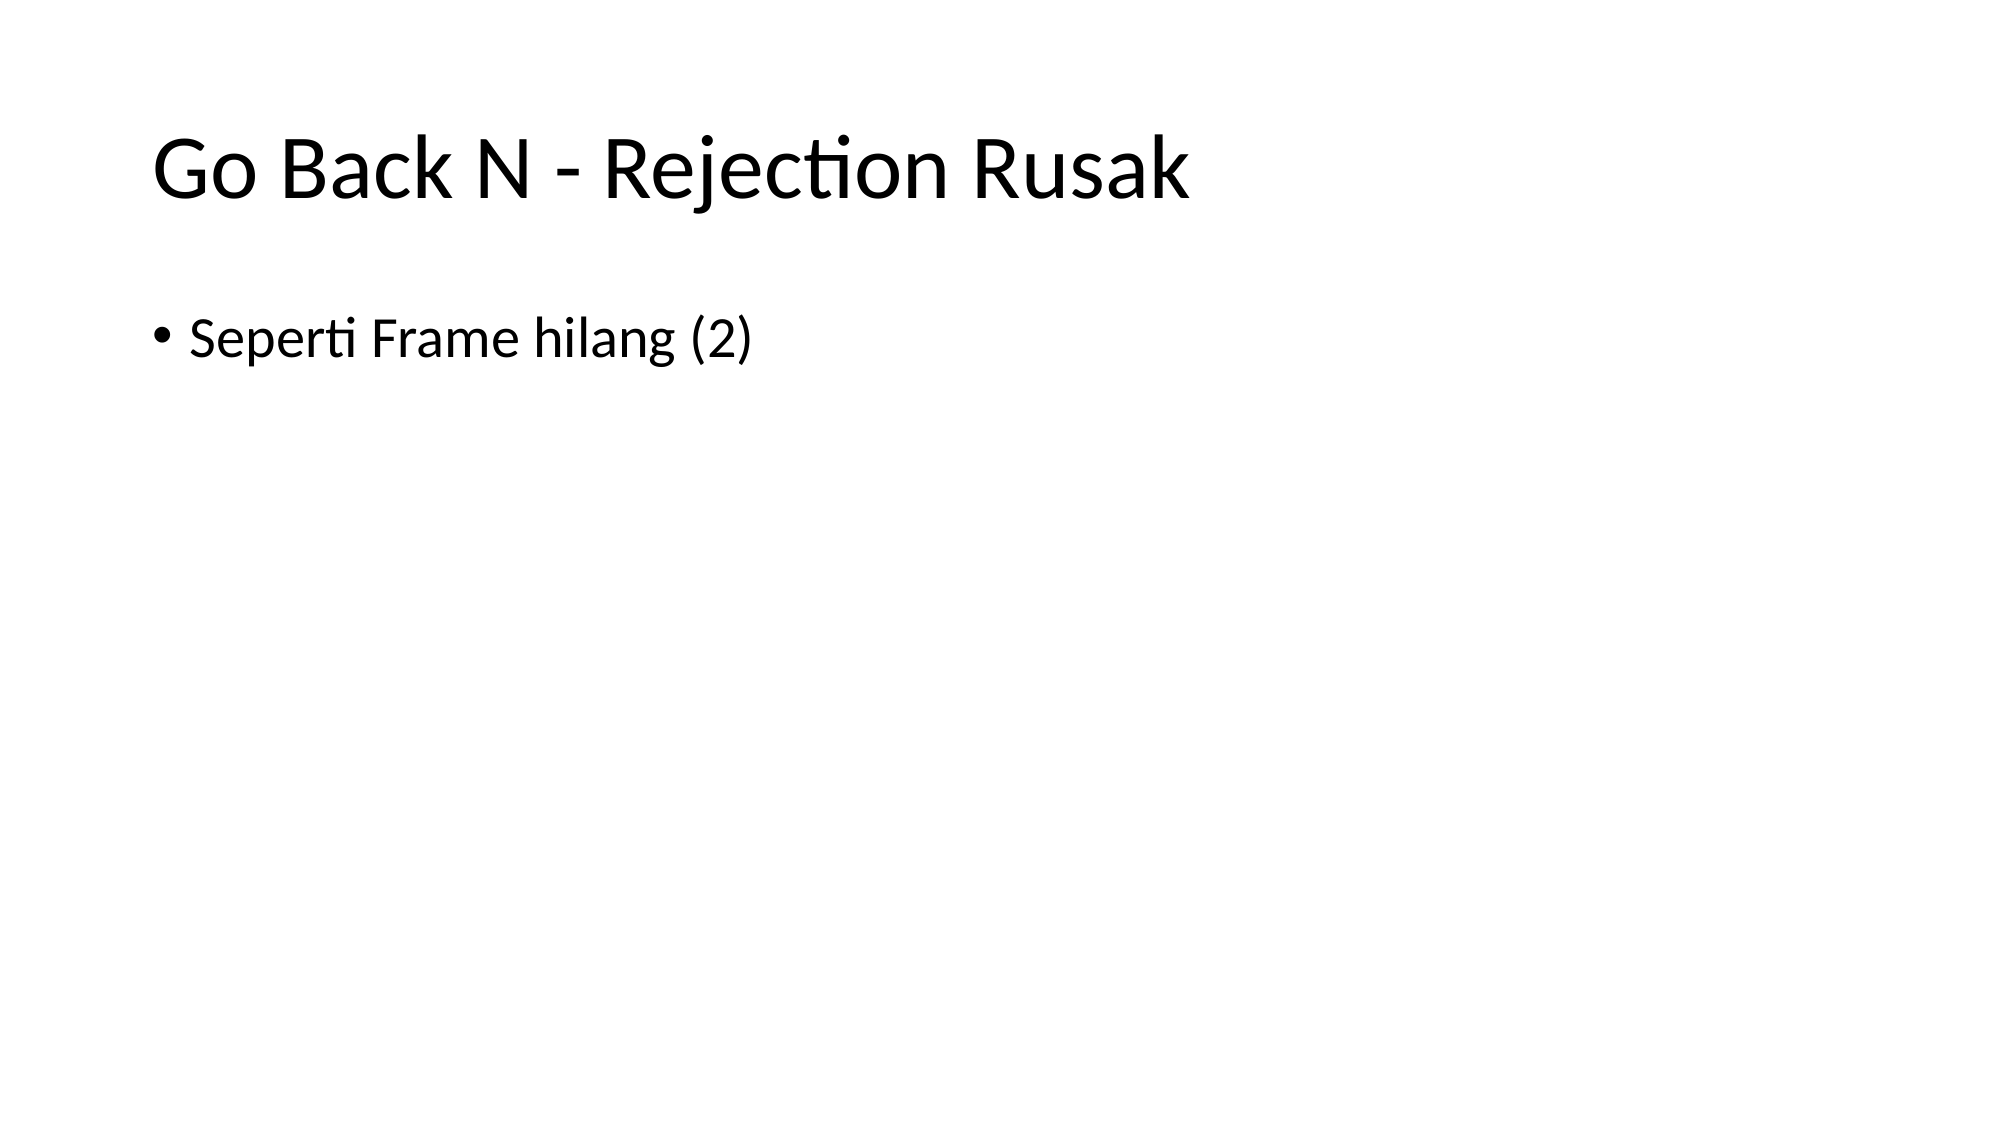

# Go Back N - Rejection Rusak
Seperti Frame hilang (2)